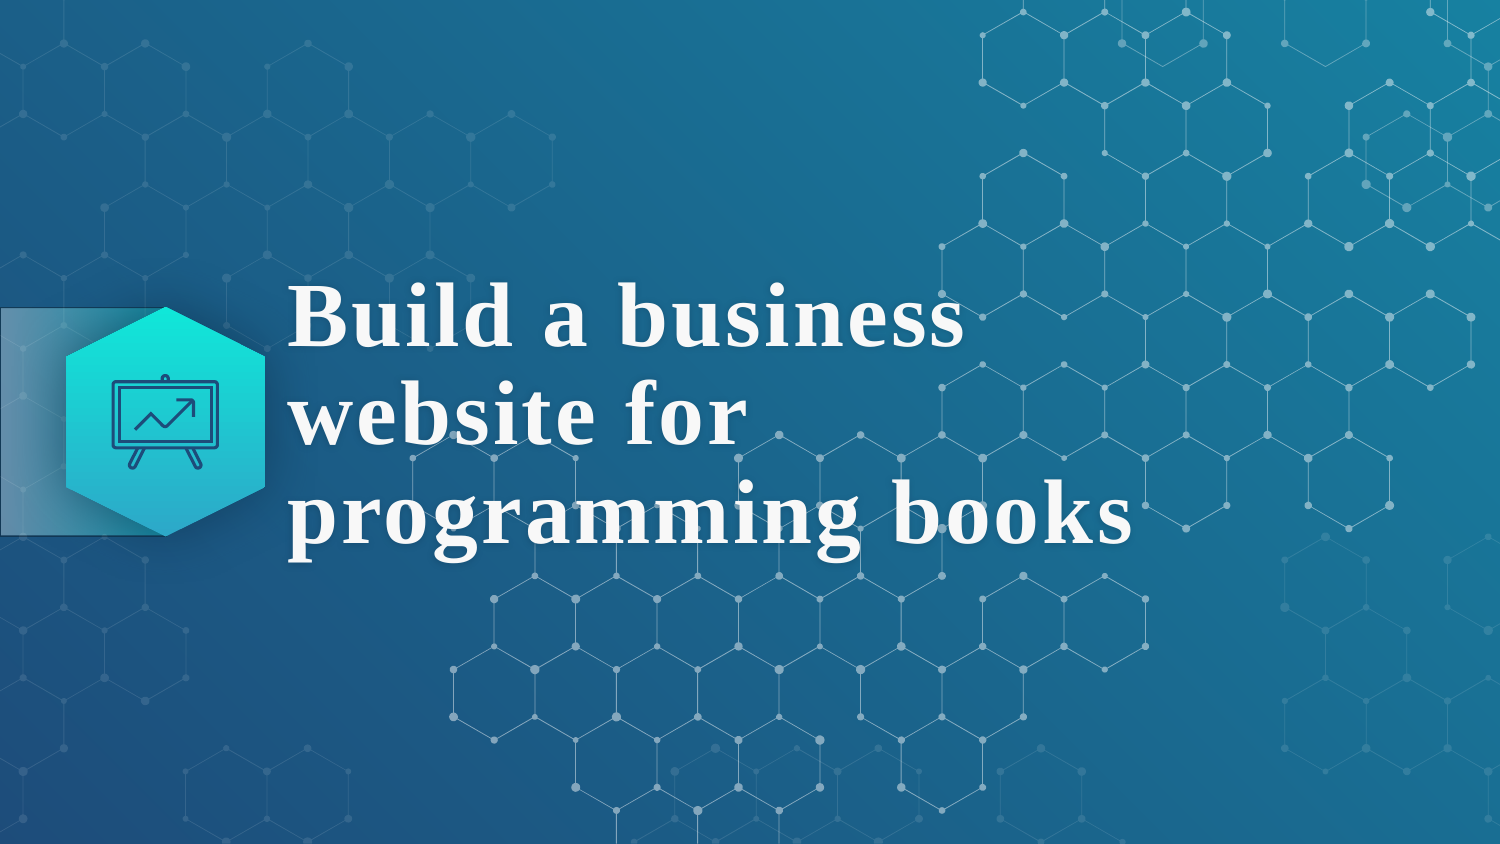

# Build a business website for programming books